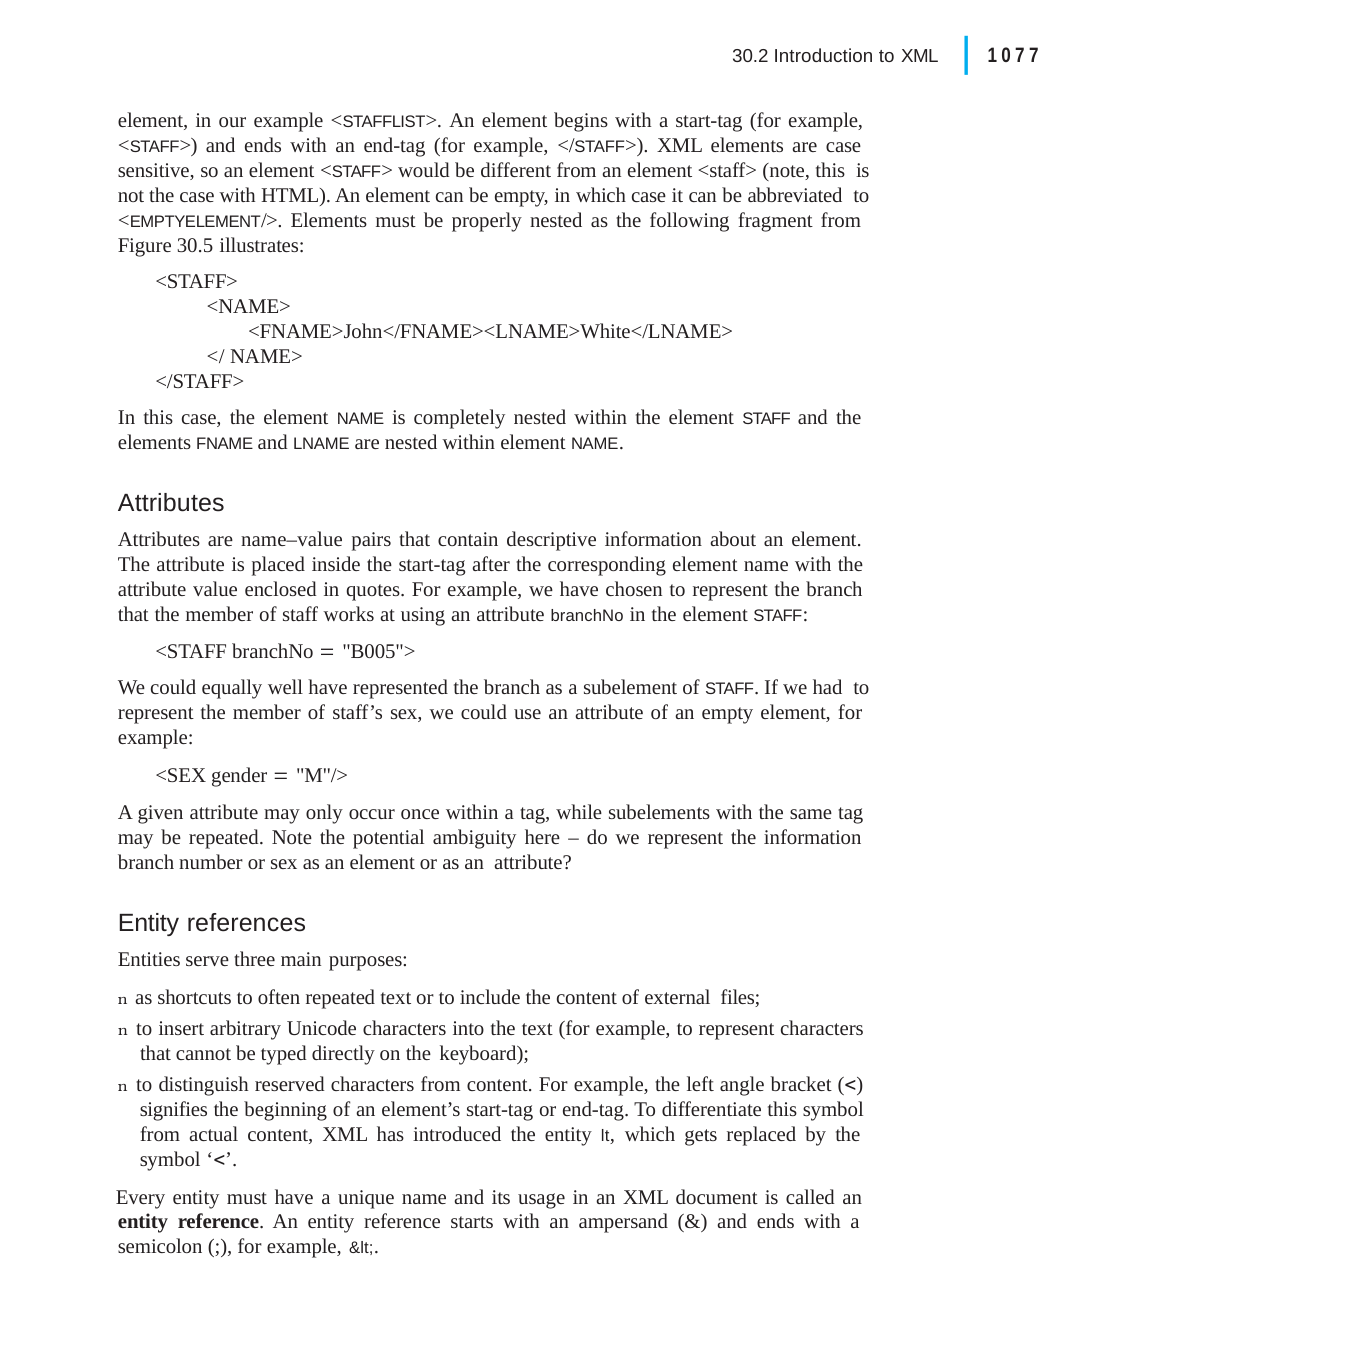

|
1077
30.2 Introduction to XML
element, in our example <STAFFLIST>. An element begins with a start-tag (for example,
<STAFF>) and ends with an end-tag (for example, </STAFF>). XML elements are case  sensitive, so an element <STAFF> would be different from an element <staff> (note, this  is not the case with HTML). An element can be empty, in which case it can be abbreviated  to <EMPTYELEMENT/>. Elements must be properly nested as the following fragment from  Figure 30.5 illustrates:
<STAFF>
<NAME>
<FNAME>John</FNAME><LNAME>White</LNAME>
</ NAME>
</STAFF>
In this case, the element NAME is completely nested within the element STAFF and the  elements FNAME and LNAME are nested within element NAME.

Attributes
Attributes are name–value pairs that contain descriptive information about an element.  The attribute is placed inside the start-tag after the corresponding element name with the  attribute value enclosed in quotes. For example, we have chosen to represent the branch  that the member of staff works at using an attribute branchNo in the element STAFF:
<STAFF branchNo = "B005">
We could equally well have represented the branch as a subelement of STAFF. If we had  to represent the member of staff’s sex, we could use an attribute of an empty element, for  example:
<SEX gender = "M"/>
A given attribute may only occur once within a tag, while subelements with the same tag  may be repeated. Note the potential ambiguity here – do we represent the information  branch number or sex as an element or as an attribute?

Entity references
Entities serve three main purposes:
n as shortcuts to often repeated text or to include the content of external files;
n to insert arbitrary Unicode characters into the text (for example, to represent characters  that cannot be typed directly on the keyboard);
n to distinguish reserved characters from content. For example, the left angle bracket (<)  signifies the beginning of an element’s start-tag or end-tag. To differentiate this symbol  from actual content, XML has introduced the entity lt, which gets replaced by the  symbol ‘<’.
Every entity must have a unique name and its usage in an XML document is called an  entity reference. An entity reference starts with an ampersand (&) and ends with a  semicolon (;), for example, &lt;.